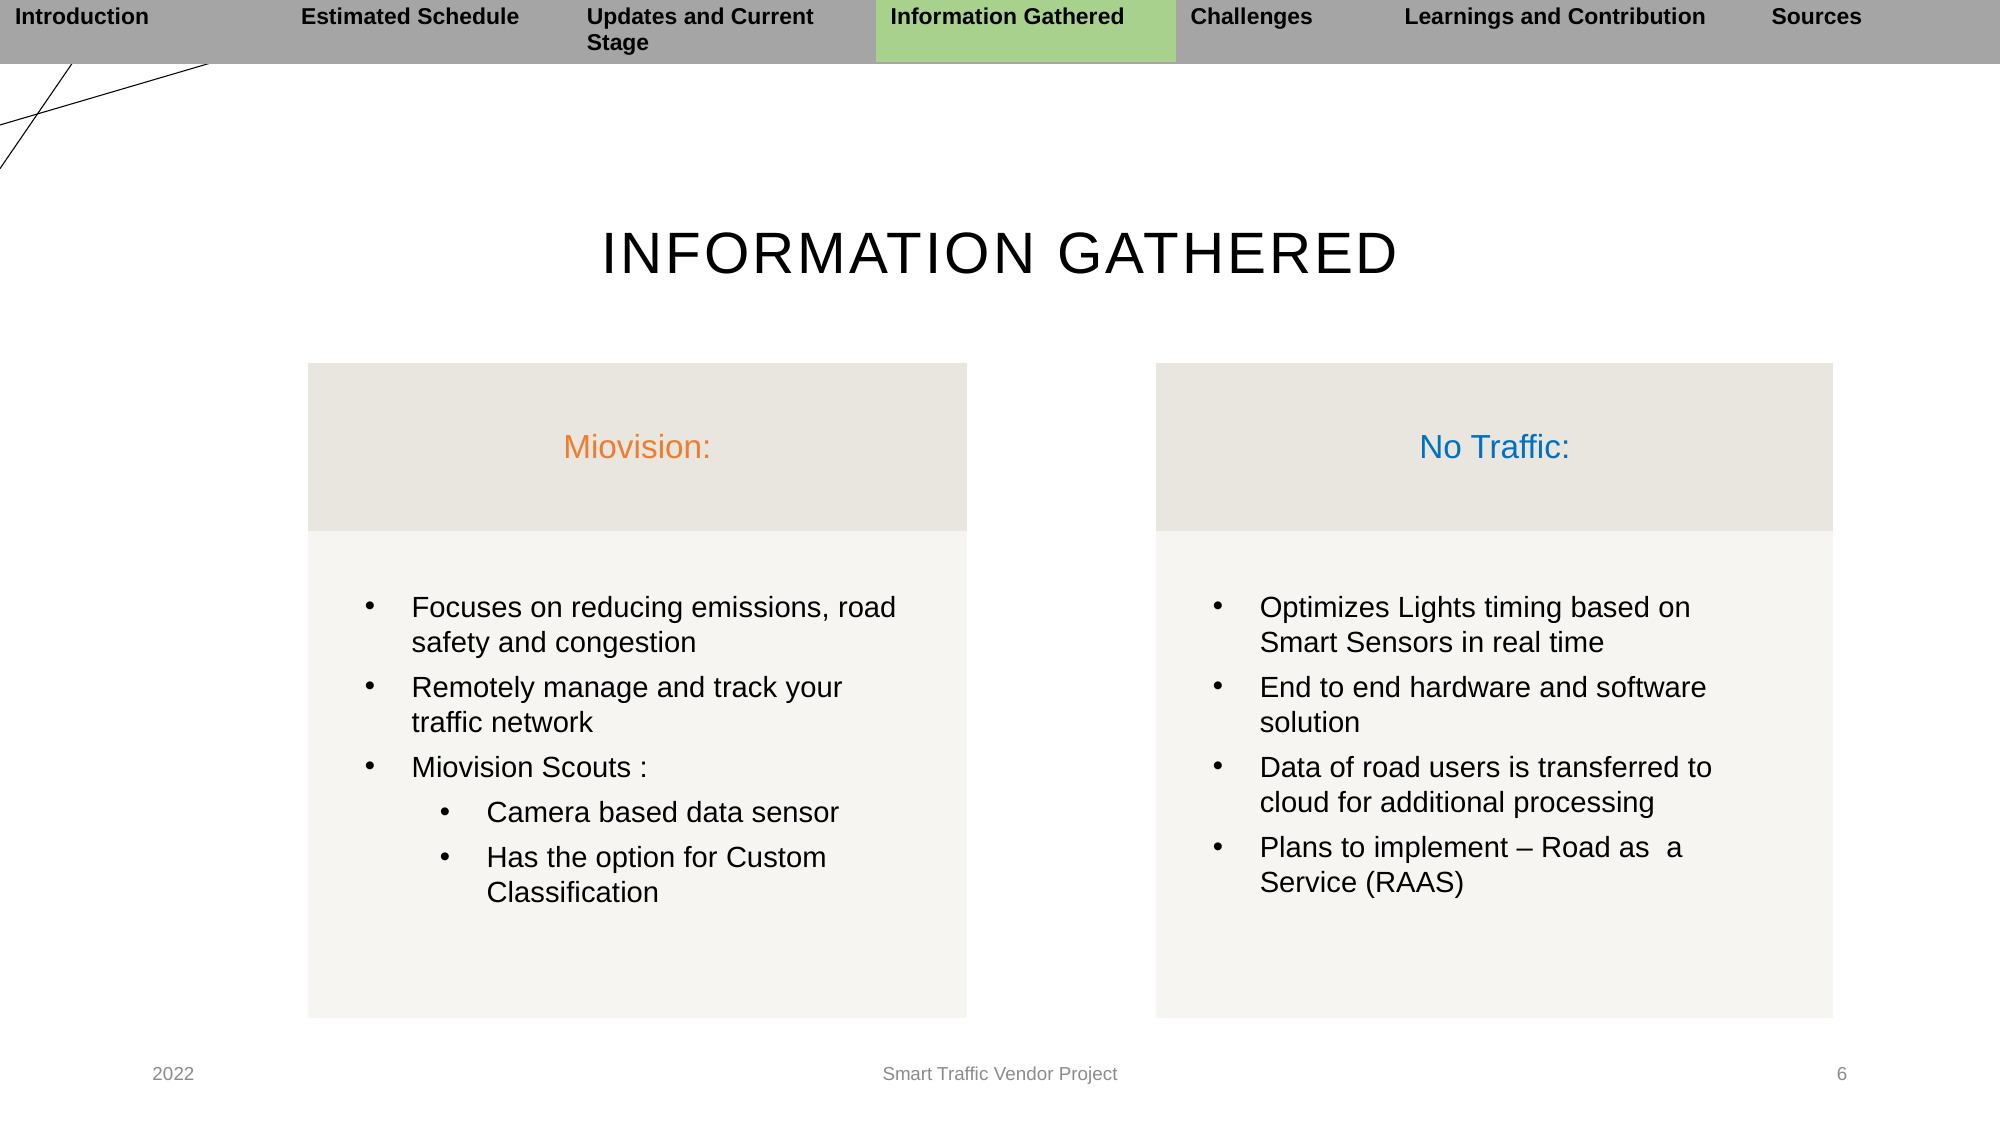

| Introduction | Estimated Schedule | Updates and Current Stage | Information Gathered | Challenges | Learnings and Contribution | Sources |
| --- | --- | --- | --- | --- | --- | --- |
# Information Gathered
Miovision:
No Traffic:
Focuses on reducing emissions, road safety and congestion
Remotely manage and track your traffic network
Miovision Scouts :
Camera based data sensor
Has the option for Custom Classification
Optimizes Lights timing based on Smart Sensors in real time
End to end hardware and software solution
Data of road users is transferred to cloud for additional processing
Plans to implement – Road as  a Service (RAAS)

2022
Smart Traffic Vendor Project
6